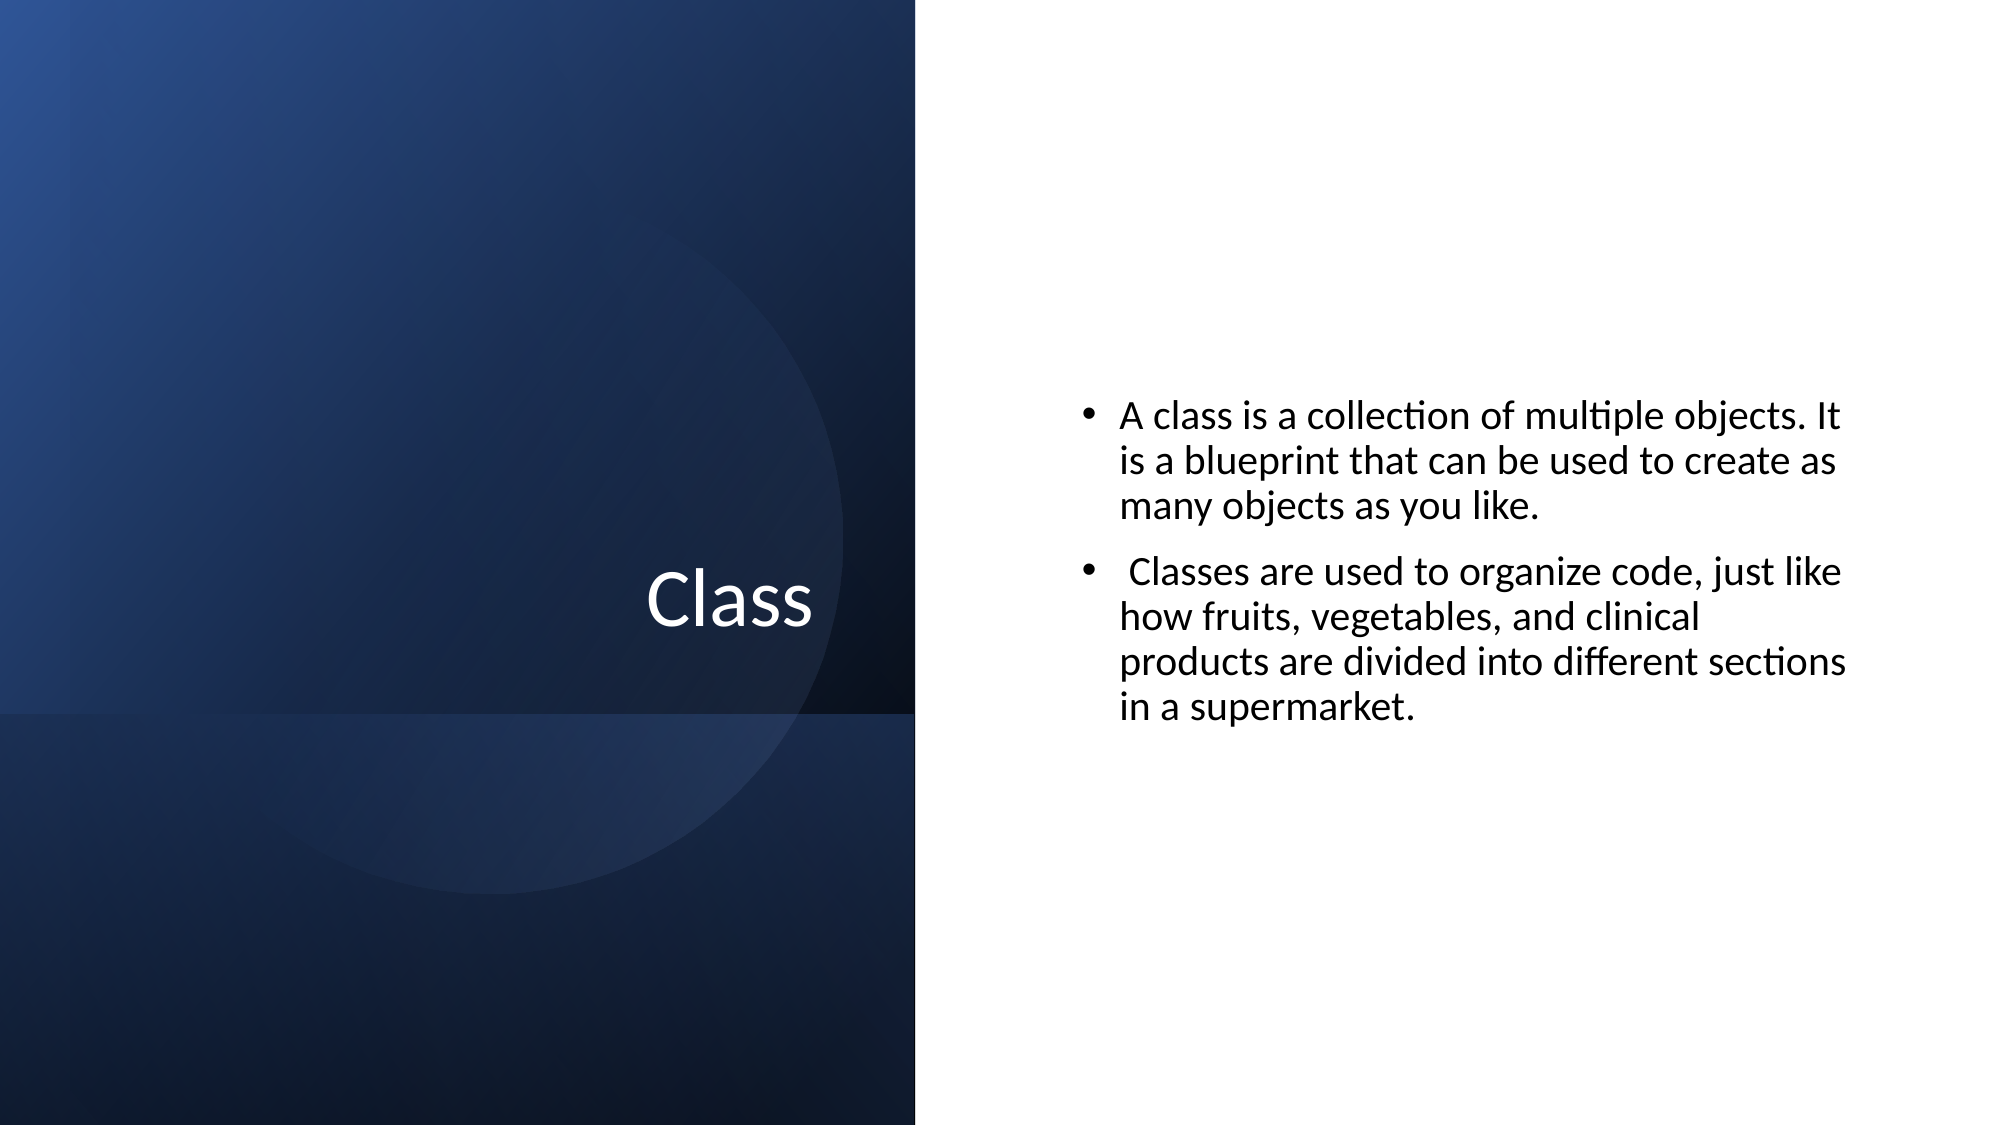

# Class

A class is a collection of multiple objects. It is a blueprint that can be used to create as many objects as you like.
 Classes are used to organize code, just like how fruits, vegetables, and clinical products are divided into different sections in a supermarket.